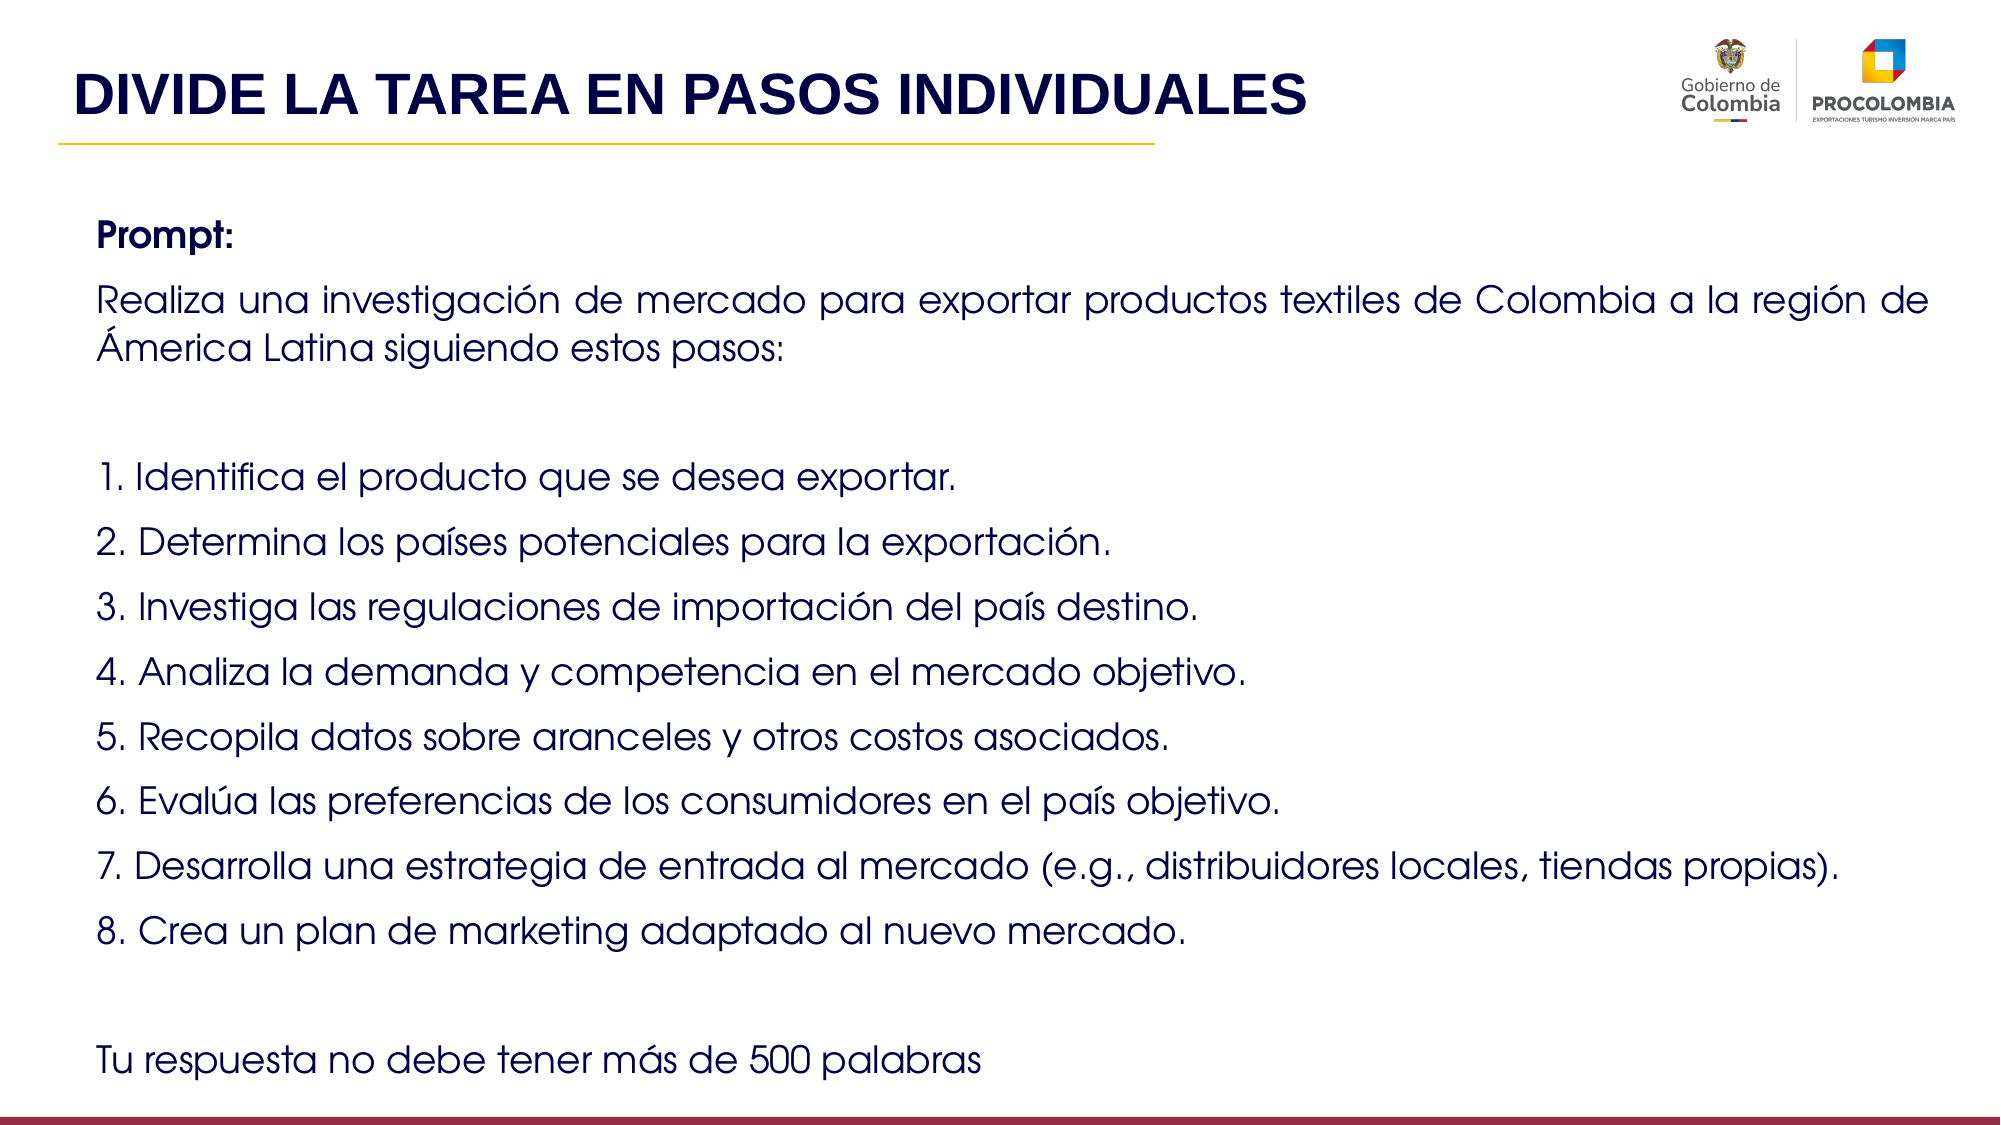

DIVIDE LA TAREA EN PASOS INDIVIDUALES
Prompt:
Realiza una investigación de mercado para exportar productos textiles de Colombia a la región de Ámerica Latina siguiendo estos pasos:

1. Identifica el producto que se desea exportar.
2. Determina los países potenciales para la exportación.
3. Investiga las regulaciones de importación del país destino.
4. Analiza la demanda y competencia en el mercado objetivo.
5. Recopila datos sobre aranceles y otros costos asociados.
6. Evalúa las preferencias de los consumidores en el país objetivo.
7. Desarrolla una estrategia de entrada al mercado (e.g., distribuidores locales, tiendas propias).
8. Crea un plan de marketing adaptado al nuevo mercado.

Tu respuesta no debe tener más de 500 palabras